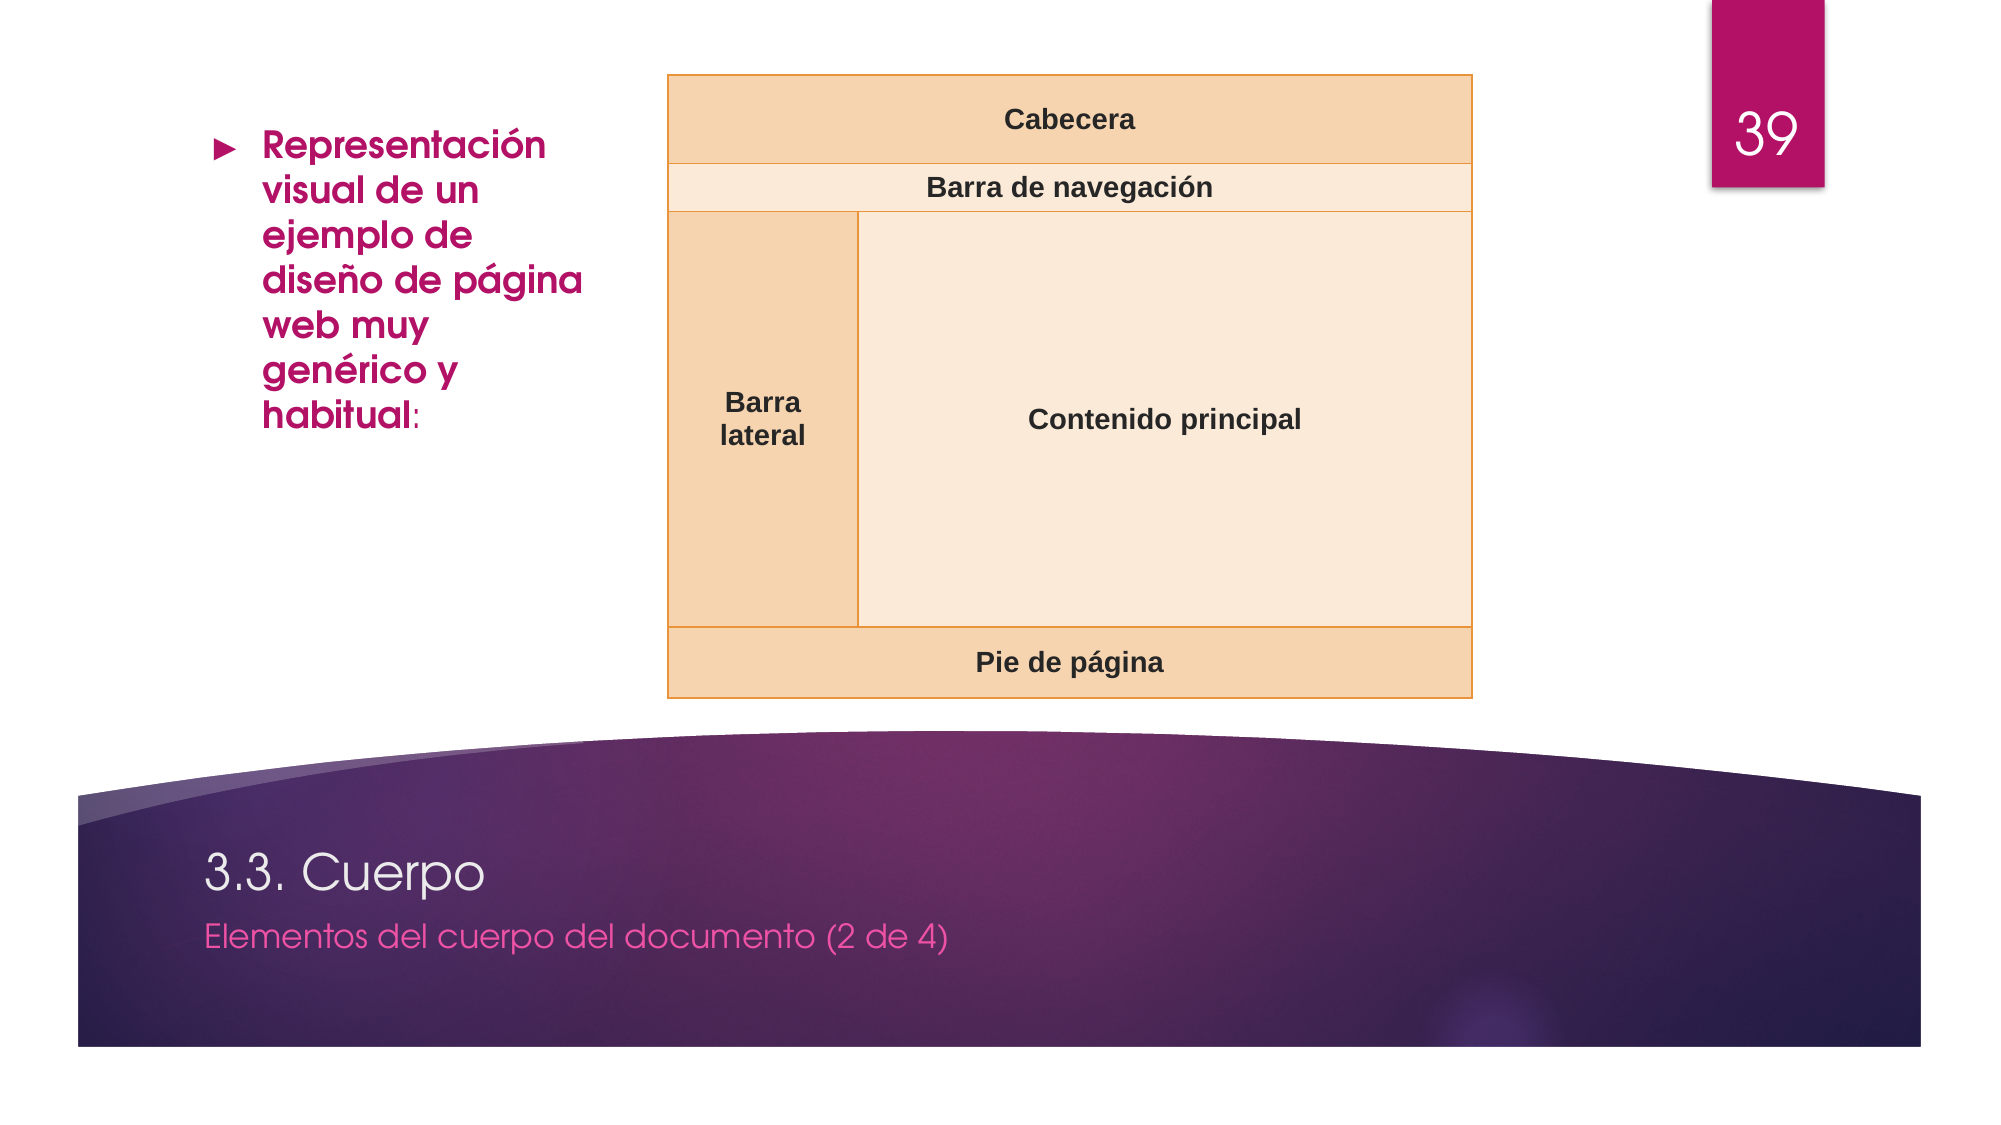

39
| Cabecera |  |
| --- | --- |
| Barra de navegación |  |
| Barra lateral | Contenido principal |
| Pie de página |  |
Representación visual de un ejemplo de diseño de página web muy genérico y habitual:

# 3.3. Cuerpo
Elementos del cuerpo del documento (2 de 4)